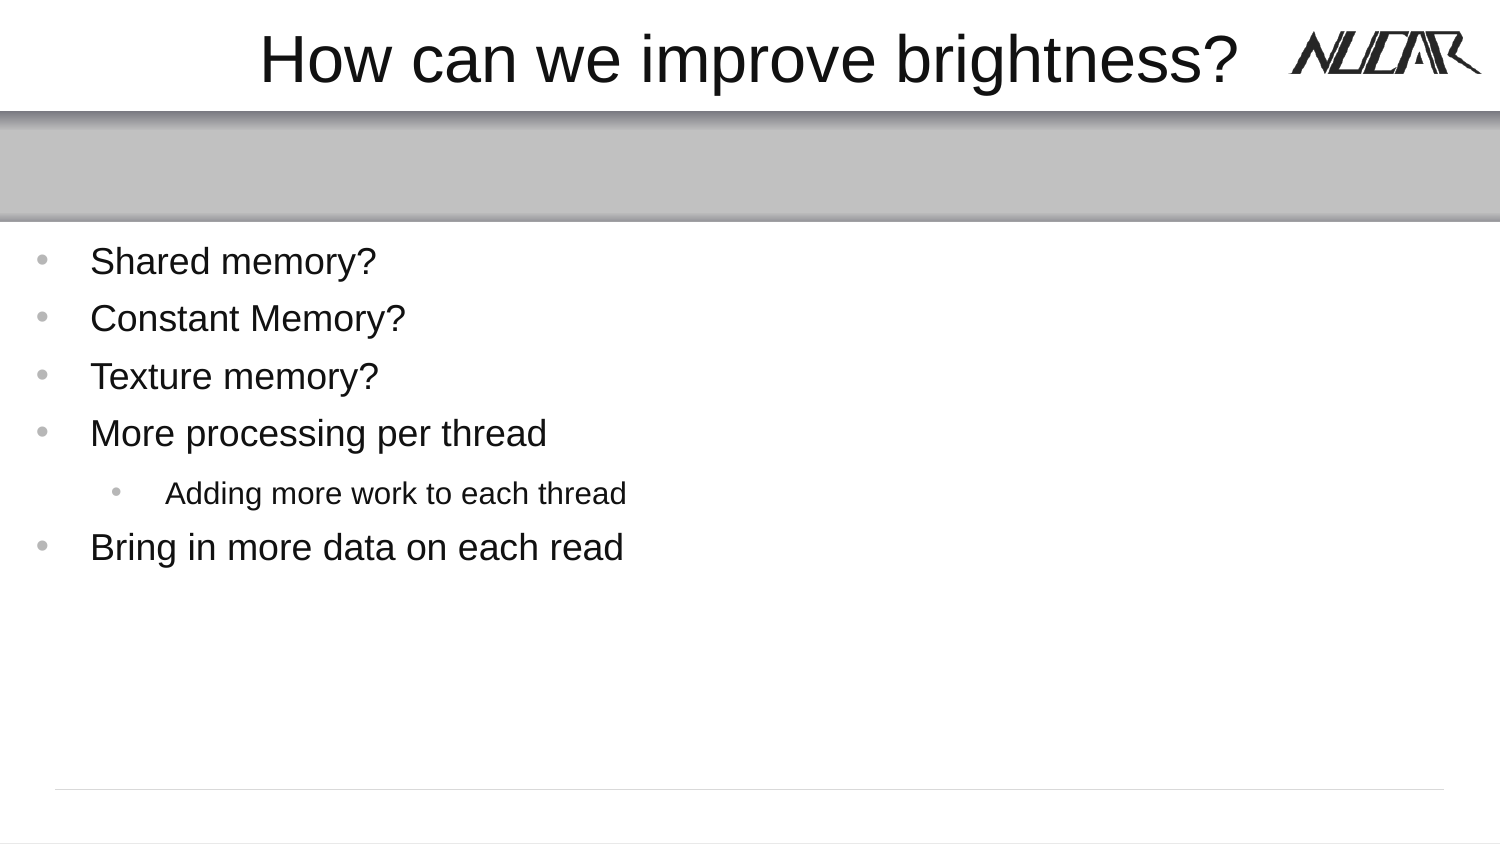

# How can we improve brightness?
Shared memory?
Constant Memory?
Texture memory?
More processing per thread
Adding more work to each thread
Bring in more data on each read